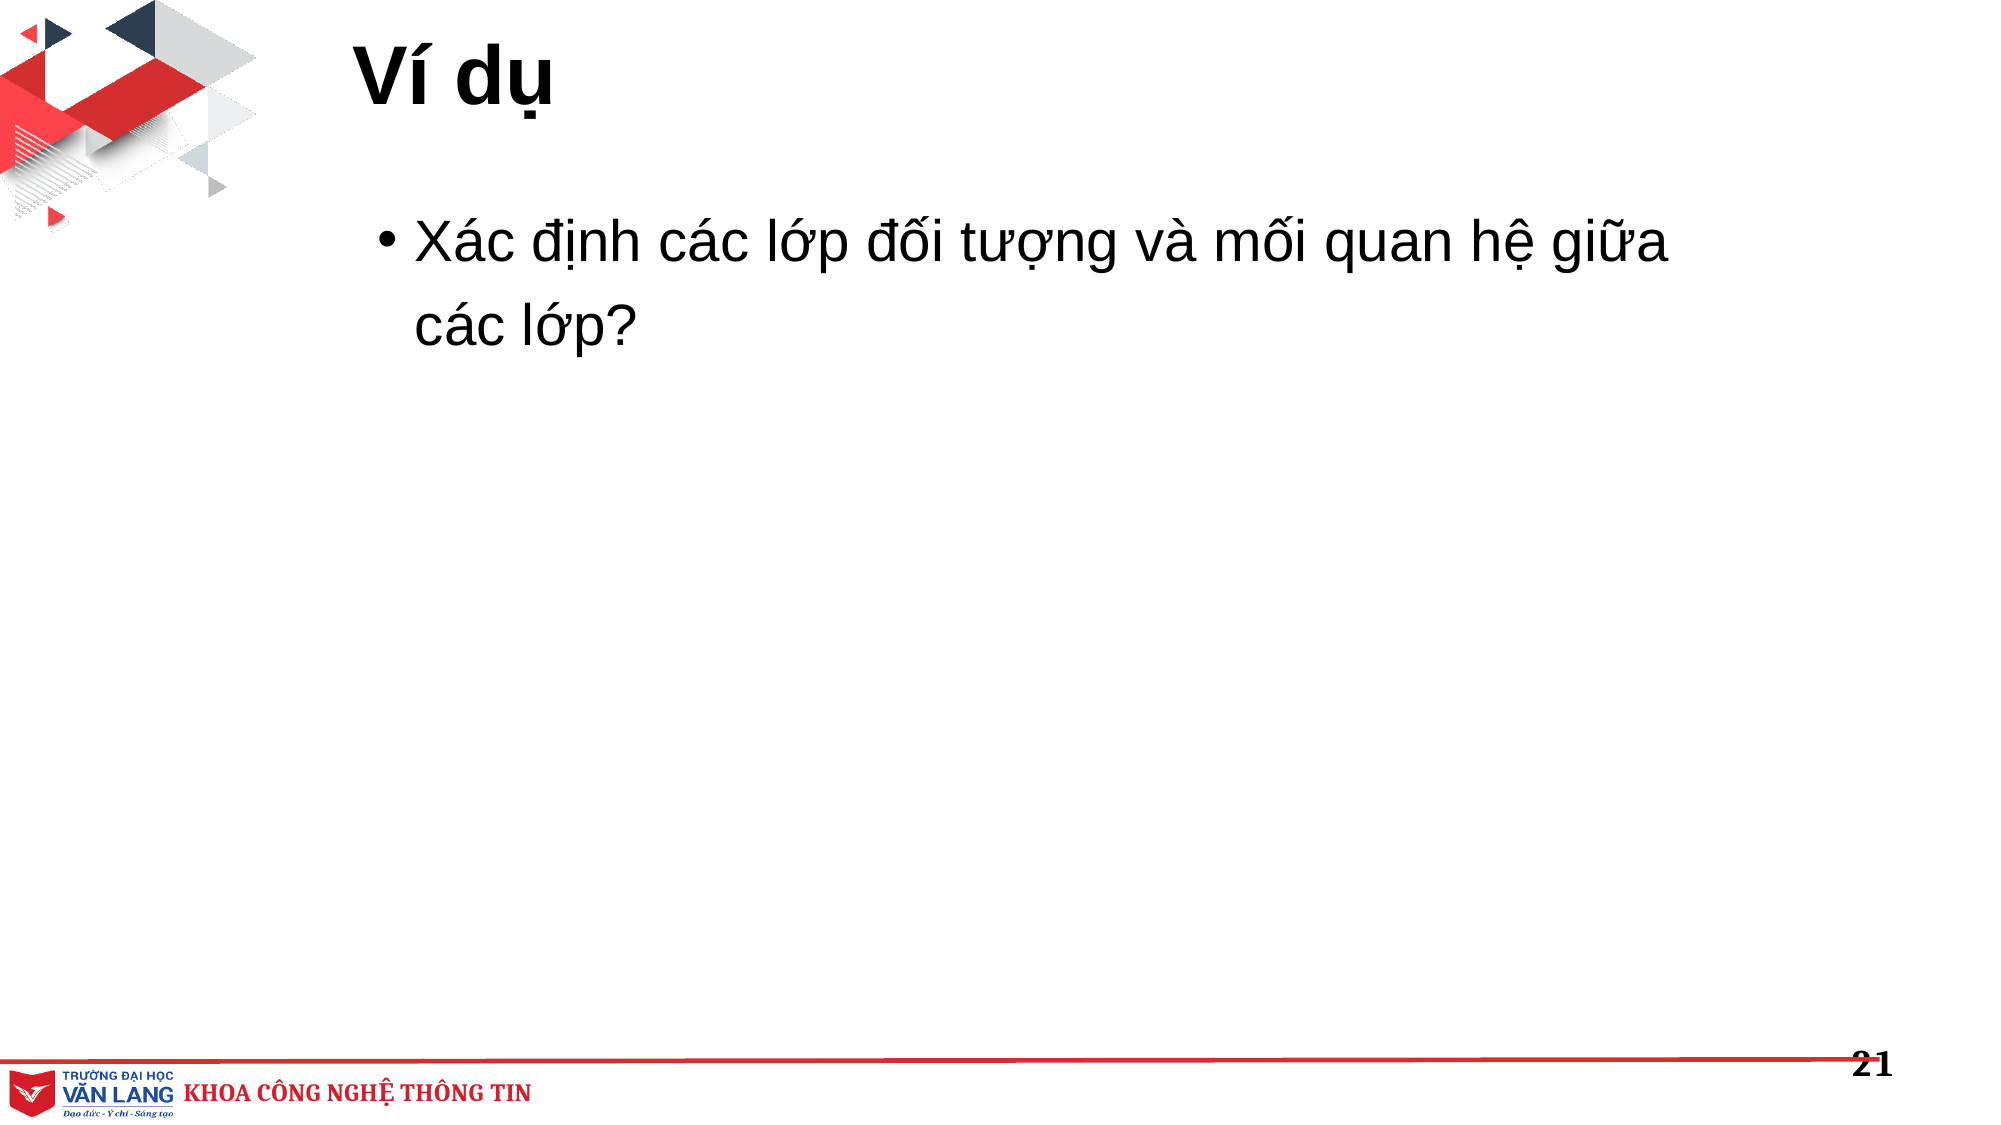

# Ví dụ
Xác định các lớp đối tượng và mối quan hệ giữa các lớp?